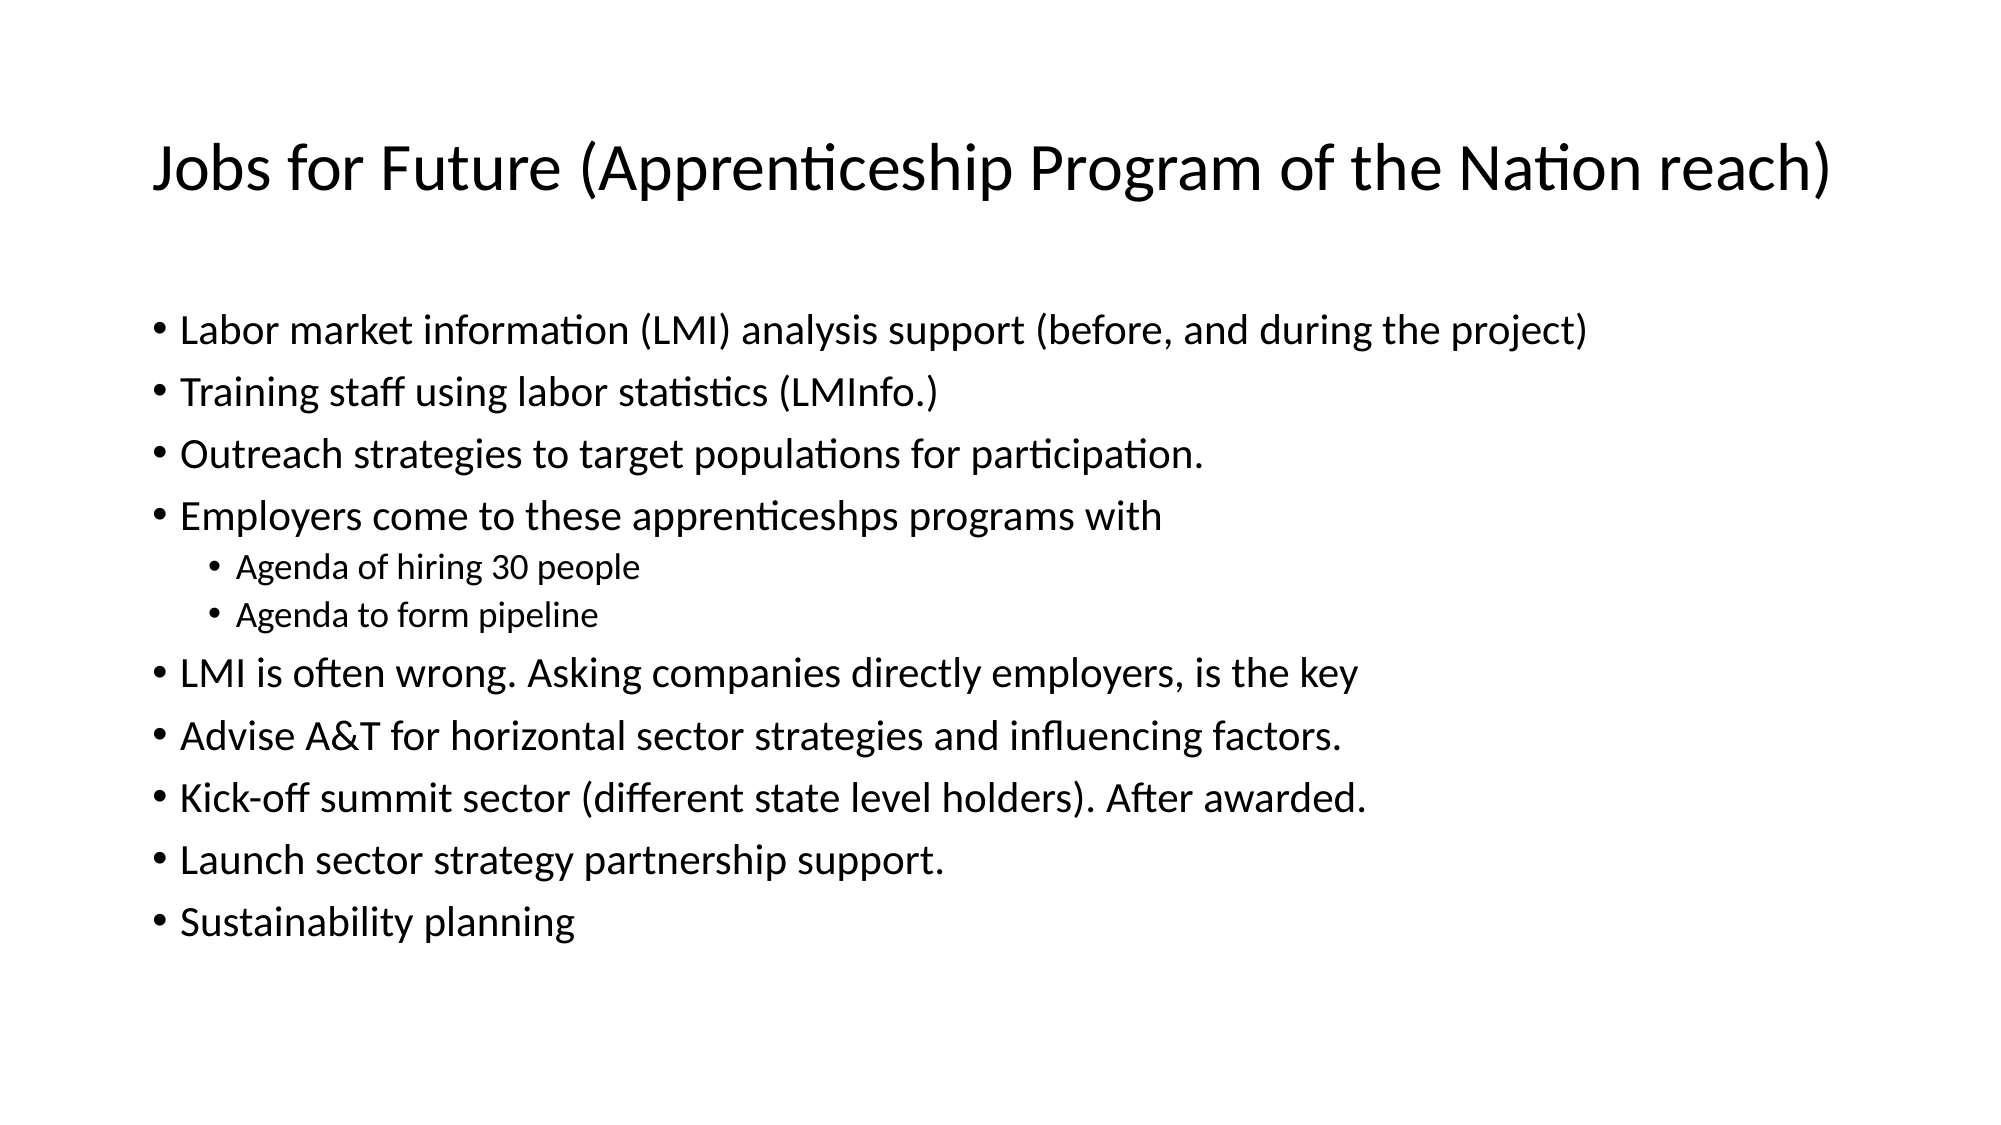

# Jobs for Future (Apprenticeship Program of the Nation reach)
Labor market information (LMI) analysis support (before, and during the project)
Training staff using labor statistics (LMInfo.)
Outreach strategies to target populations for participation.
Employers come to these apprenticeshps programs with
Agenda of hiring 30 people
Agenda to form pipeline
LMI is often wrong. Asking companies directly employers, is the key
Advise A&T for horizontal sector strategies and influencing factors.
Kick-off summit sector (different state level holders). After awarded.
Launch sector strategy partnership support.
Sustainability planning